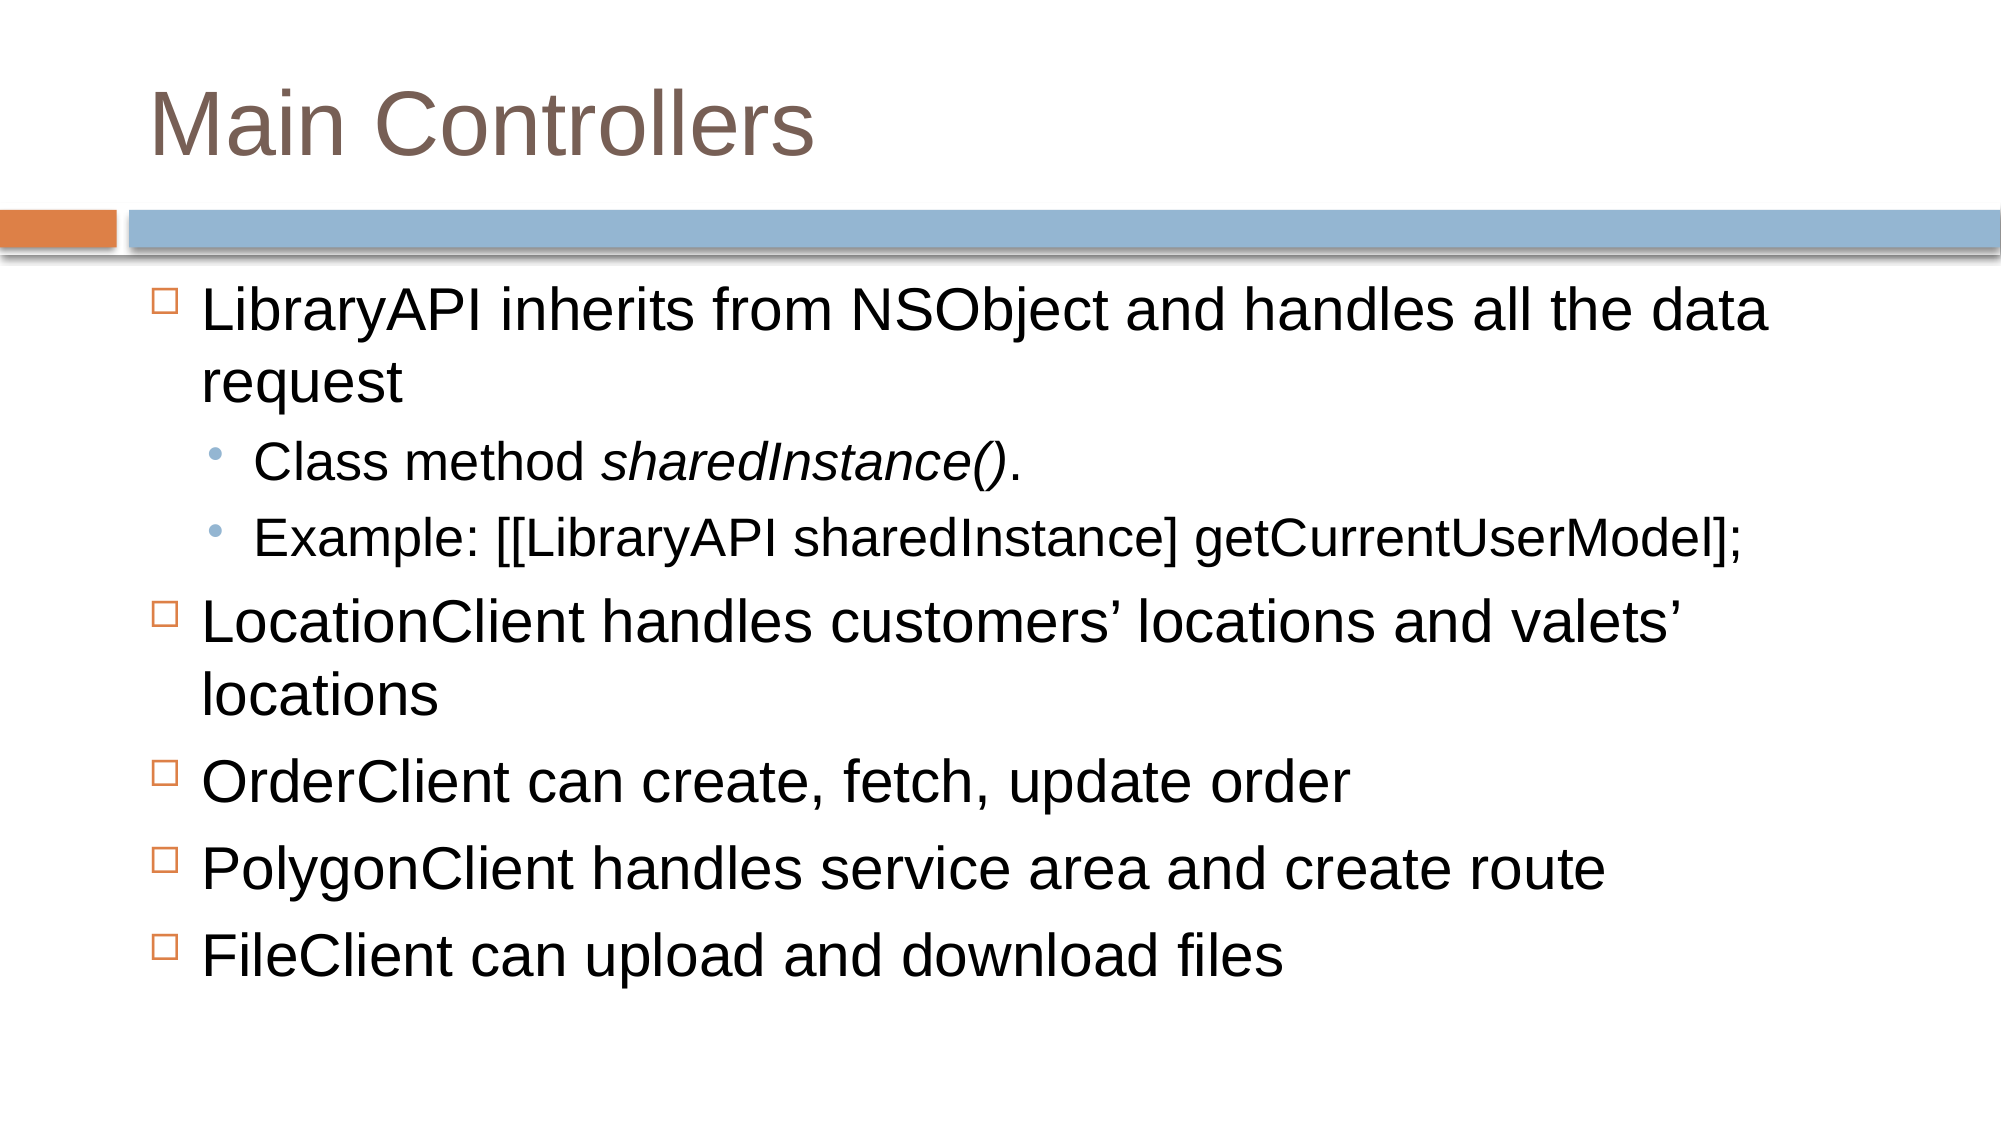

# Main Controllers
LibraryAPI inherits from NSObject and handles all the data request
Class method sharedInstance().
Example: [[LibraryAPI sharedInstance] getCurrentUserModel];
LocationClient handles customers’ locations and valets’ locations
OrderClient can create, fetch, update order
PolygonClient handles service area and create route
FileClient can upload and download files